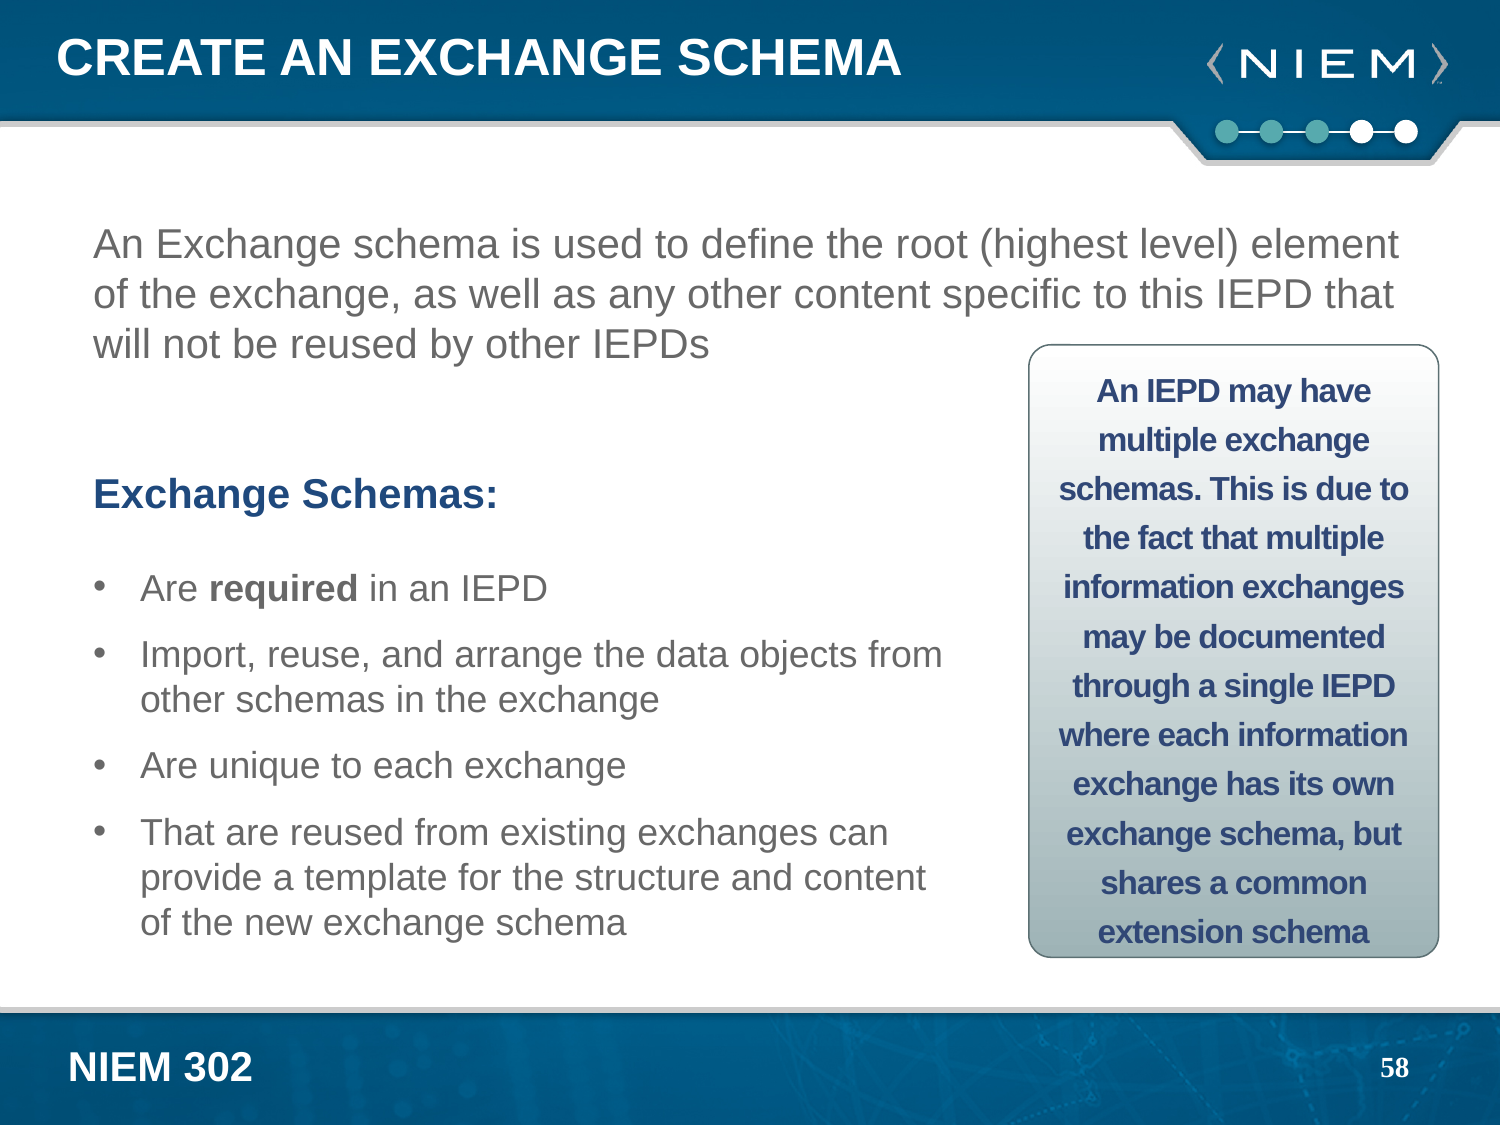

# Create an Exchange Schema

An Exchange schema is used to define the root (highest level) element of the exchange, as well as any other content specific to this IEPD that will not be reused by other IEPDs

Exchange Schemas:
Are required in an IEPD
Import, reuse, and arrange the data objects from
other schemas in the exchange
Are unique to each exchange
That are reused from existing exchanges can
provide a template for the structure and content
of the new exchange schema
An IEPD may have multiple exchange schemas. This is due to the fact that multiple information exchanges may be documented through a single IEPD where each information exchange has its own exchange schema, but shares a common extension schema
58